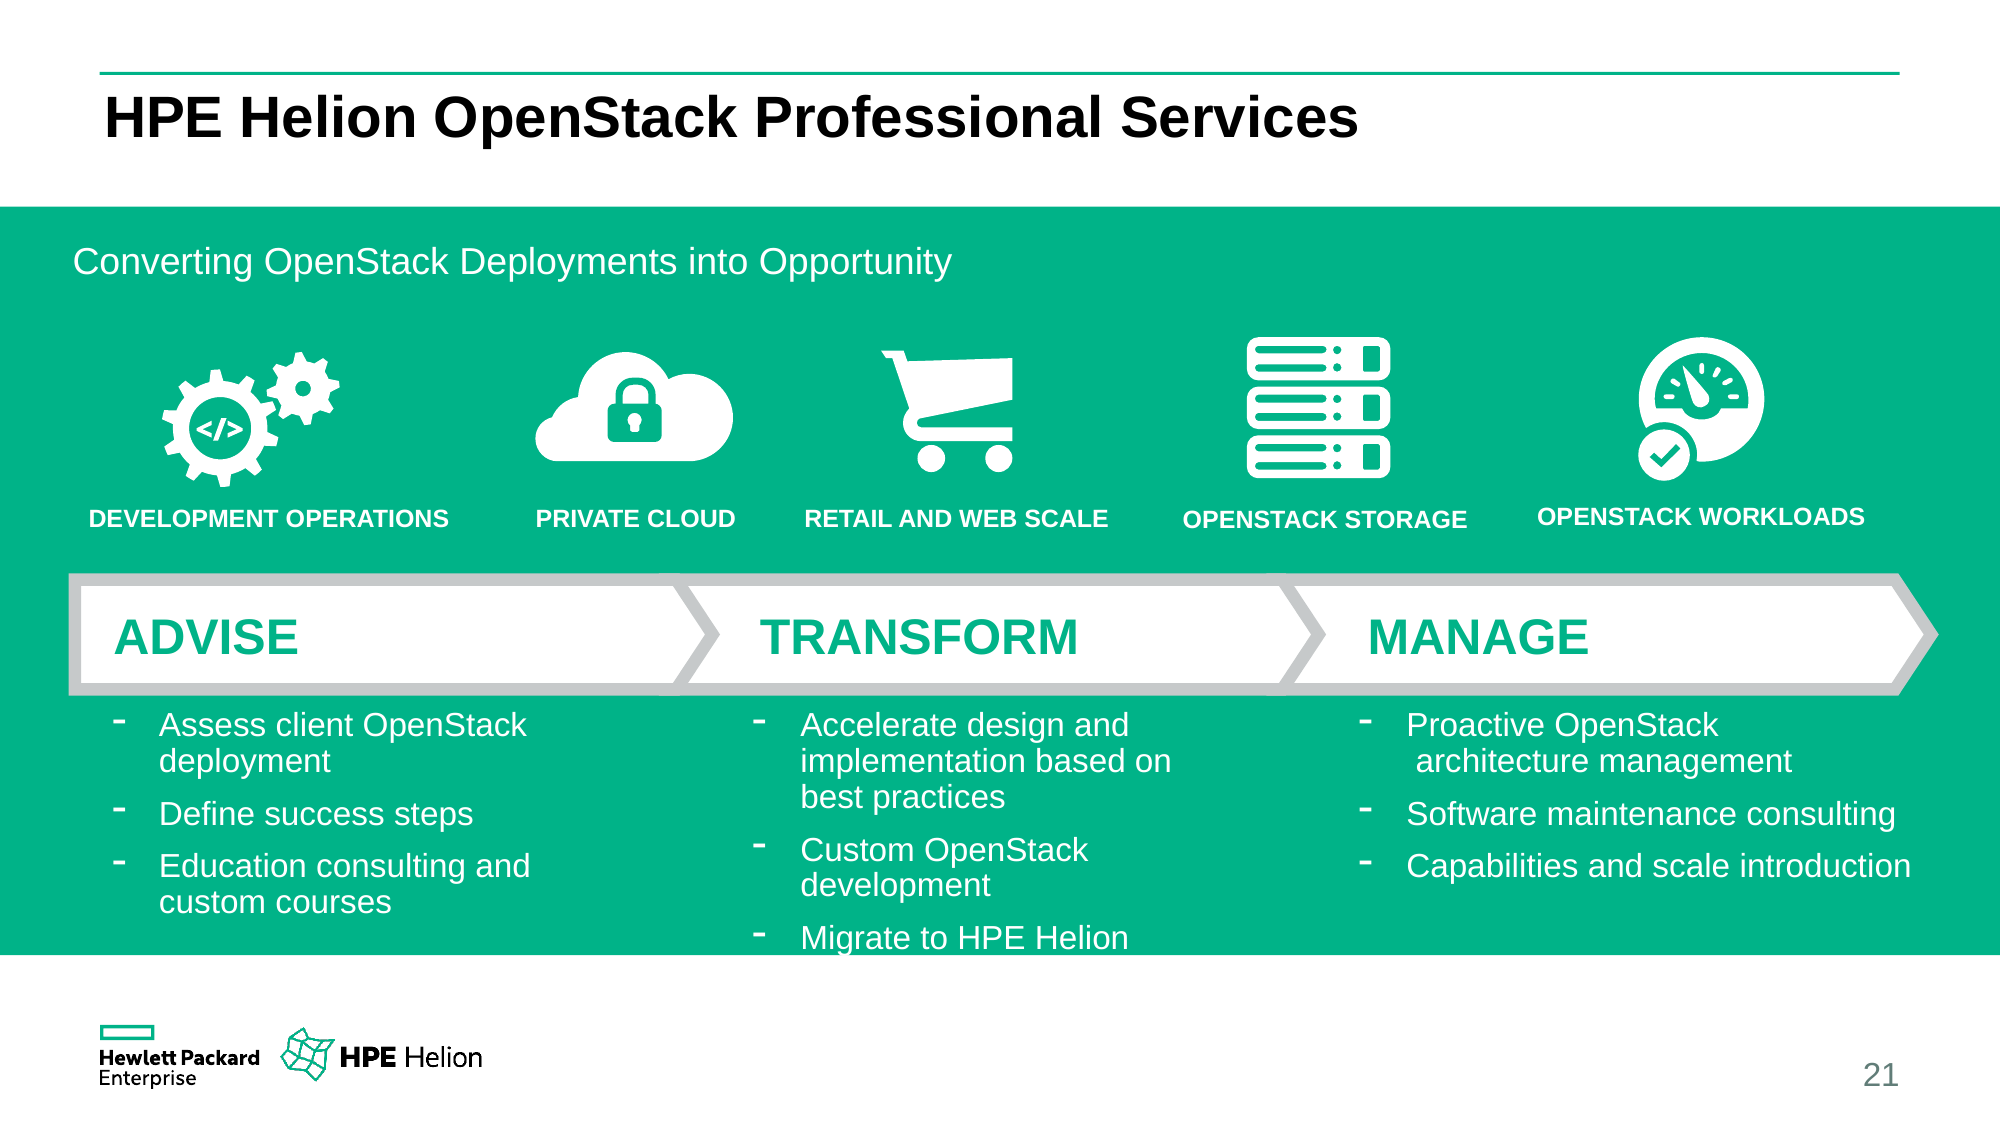

# HPE Helion OpenStack Professional Services

Converting OpenStack Deployments into Opportunity

OPENSTACK WORKLOADS
DEVELOPMENT OPERATIONS
PRIVATE CLOUD
RETAIL AND WEB SCALE
OPENSTACK STORAGE
ADVISE
MANAGE
TRANSFORM
Proactive OpenStack
 architecture management
Software maintenance consulting
Capabilities and scale introduction
Accelerate design and implementation based on
best practices
Custom OpenStack development
Migrate to HPE Helion OpenStack
Assess client OpenStack deployment
Define success steps
Education consulting and custom courses

21